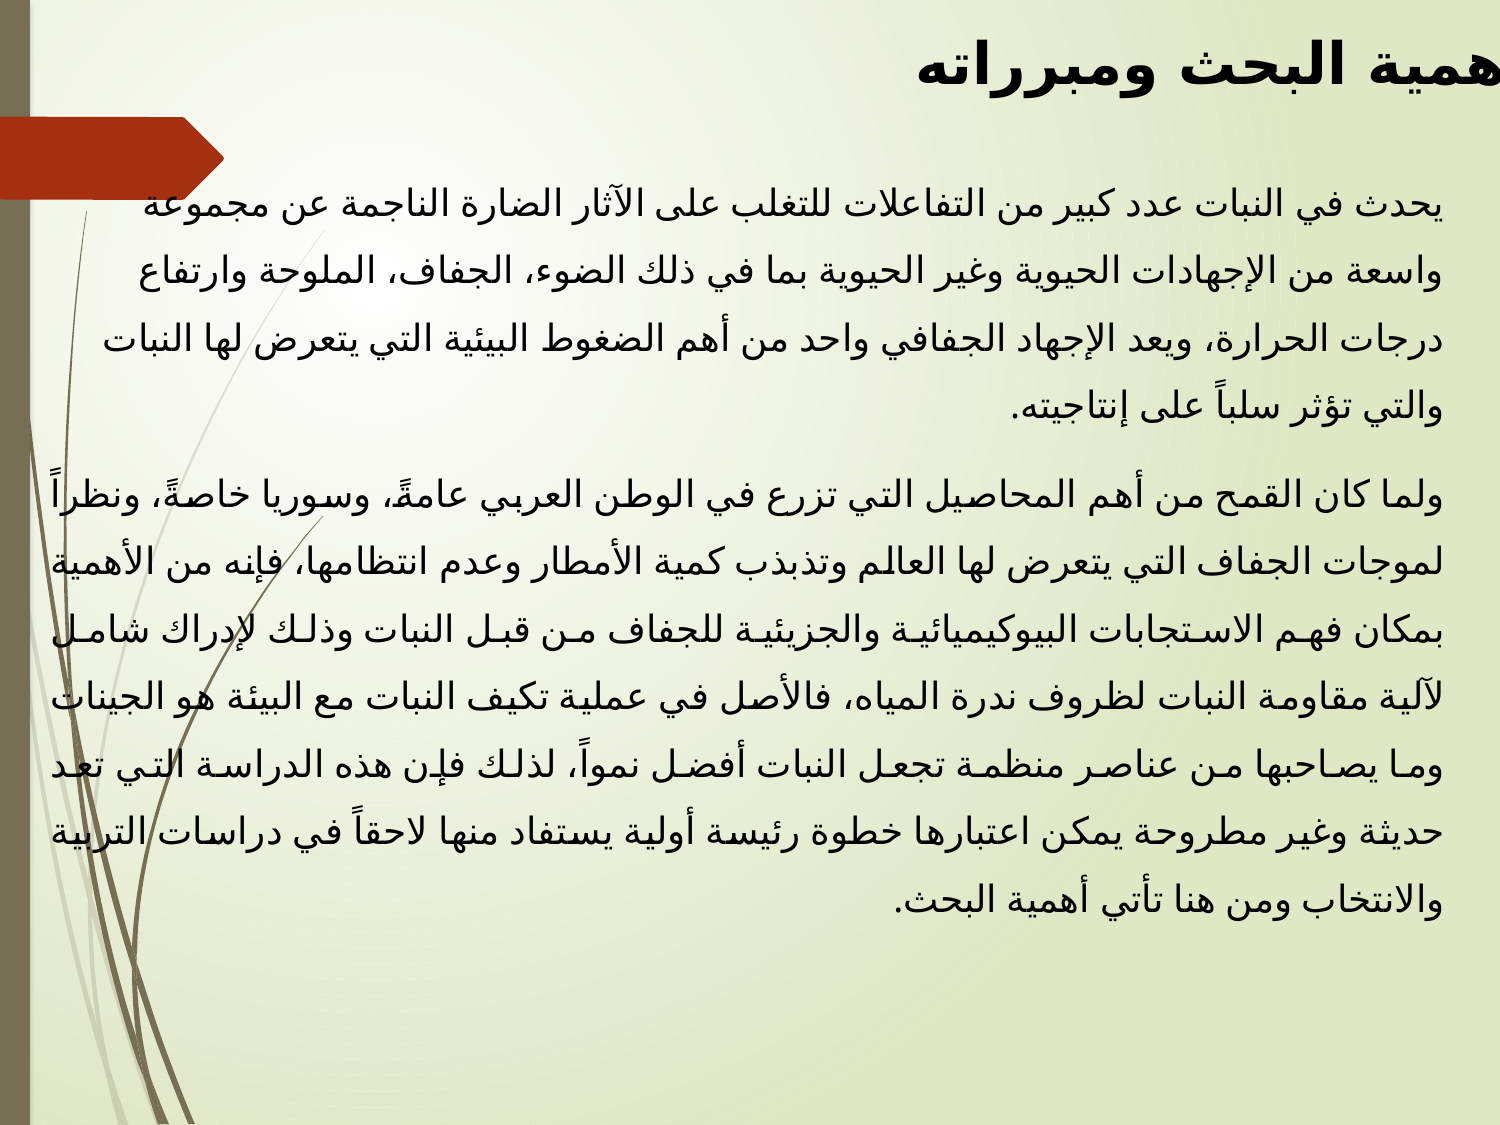

أهمية البحث ومبرراته:
يحدث في النبات عدد كبير من التفاعلات للتغلب على الآثار الضارة الناجمة عن مجموعة واسعة من الإجهادات الحيوية وغير الحيوية بما في ذلك الضوء، الجفاف، الملوحة وارتفاع درجات الحرارة، ويعد الإجهاد الجفافي واحد من أهم الضغوط البيئية التي يتعرض لها النبات والتي تؤثر سلباً على إنتاجيته.
ولما كان القمح من أهم المحاصيل التي تزرع في الوطن العربي عامةً، وسوريا خاصةً، ونظراً لموجات الجفاف التي يتعرض لها العالم وتذبذب كمية الأمطار وعدم انتظامها، فإنه من الأهمية بمكان فهم الاستجابات البيوكيميائية والجزيئية للجفاف من قبل النبات وذلك لإدراك شامل لآلية مقاومة النبات لظروف ندرة المياه، فالأصل في عملية تكيف النبات مع البيئة هو الجينات وما يصاحبها من عناصر منظمة تجعل النبات أفضل نمواً، لذلك فإن هذه الدراسة التي تعد حديثة وغير مطروحة يمكن اعتبارها خطوة رئيسة أولية يستفاد منها لاحقاً في دراسات التربية والانتخاب ومن هنا تأتي أهمية البحث.